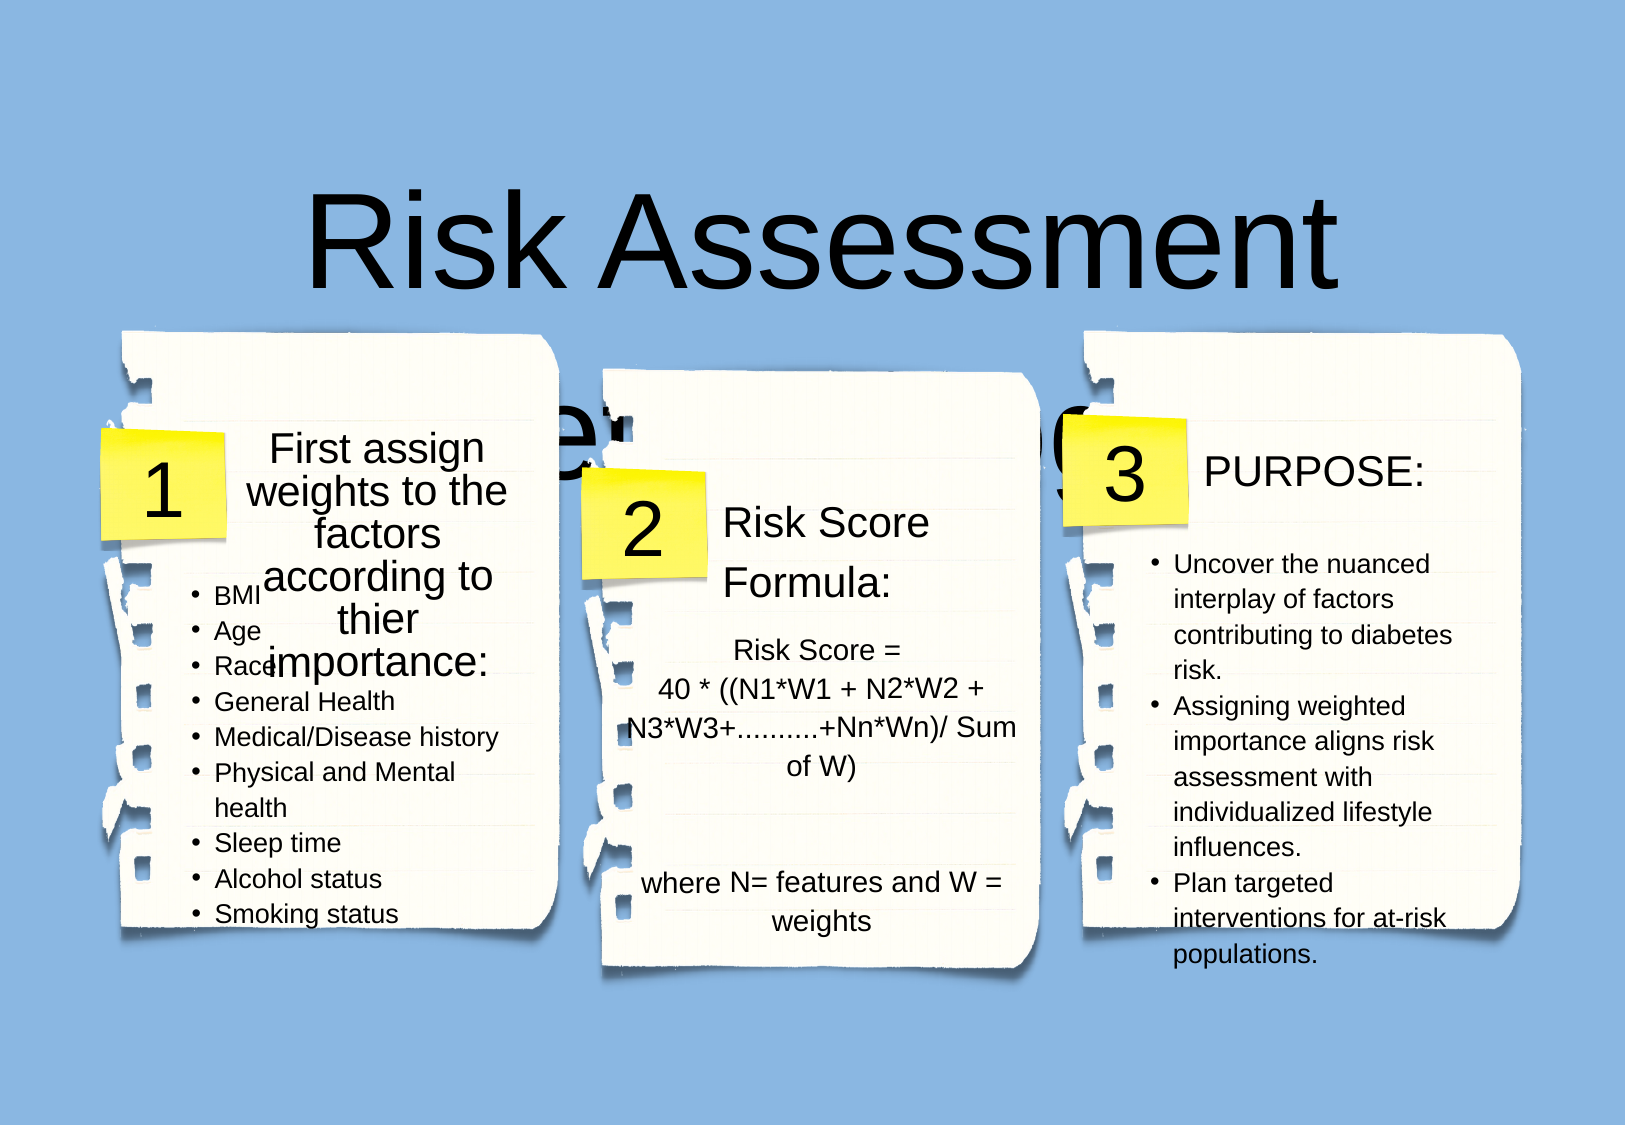

Risk Assessment Methodology
3

1

First assign weights to the factors according to thier importance:

PURPOSE:

2

Risk Score Formula:

Uncover the nuanced interplay of factors contributing to diabetes risk.
Assigning weighted importance aligns risk assessment with individualized lifestyle influences.
Plan targeted interventions for at-risk populations.

BMI
Age
Race
General Health
Medical/Disease history
Physical and Mental health
Sleep time
Alcohol status
Smoking status

Risk Score =
40 * ((N1*W1 + N2*W2 + N3*W3+..........+Nn*Wn)/ Sum of W)

where N= features and W = weights